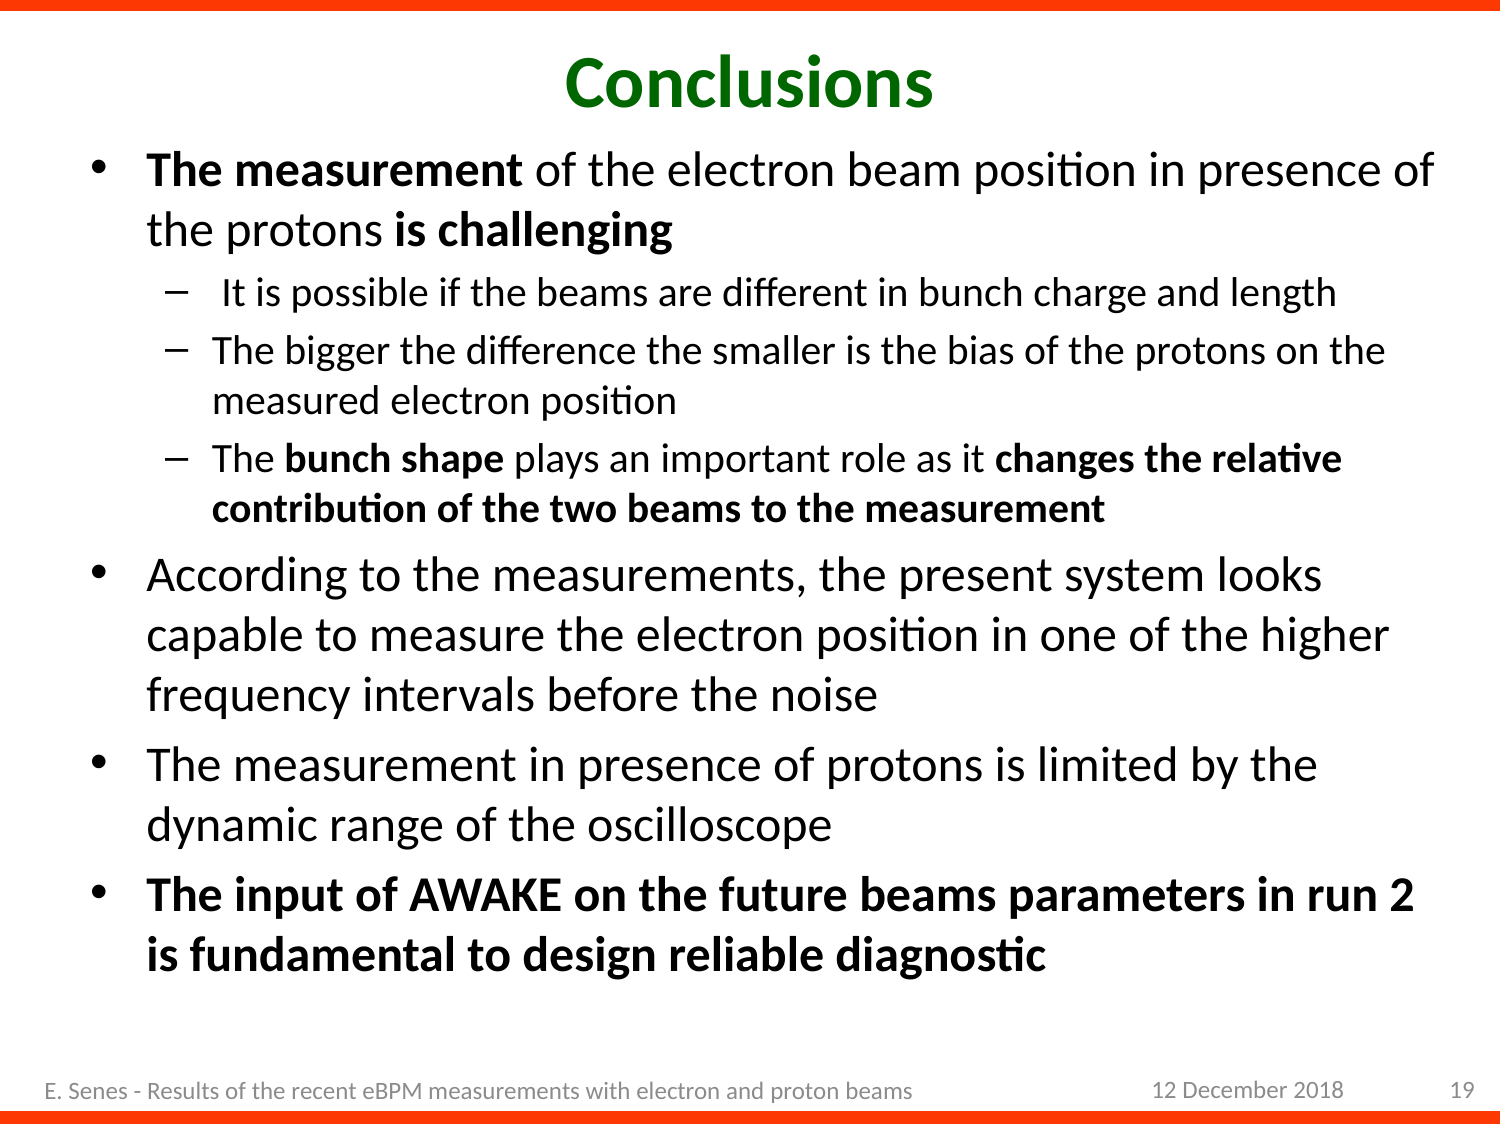

# Conclusions
The measurement of the electron beam position in presence of the protons is challenging
 It is possible if the beams are different in bunch charge and length
The bigger the difference the smaller is the bias of the protons on the measured electron position
The bunch shape plays an important role as it changes the relative contribution of the two beams to the measurement
According to the measurements, the present system looks capable to measure the electron position in one of the higher frequency intervals before the noise
The measurement in presence of protons is limited by the dynamic range of the oscilloscope
The input of AWAKE on the future beams parameters in run 2 is fundamental to design reliable diagnostic
12 December 2018
19
E. Senes - Results of the recent eBPM measurements with electron and proton beams